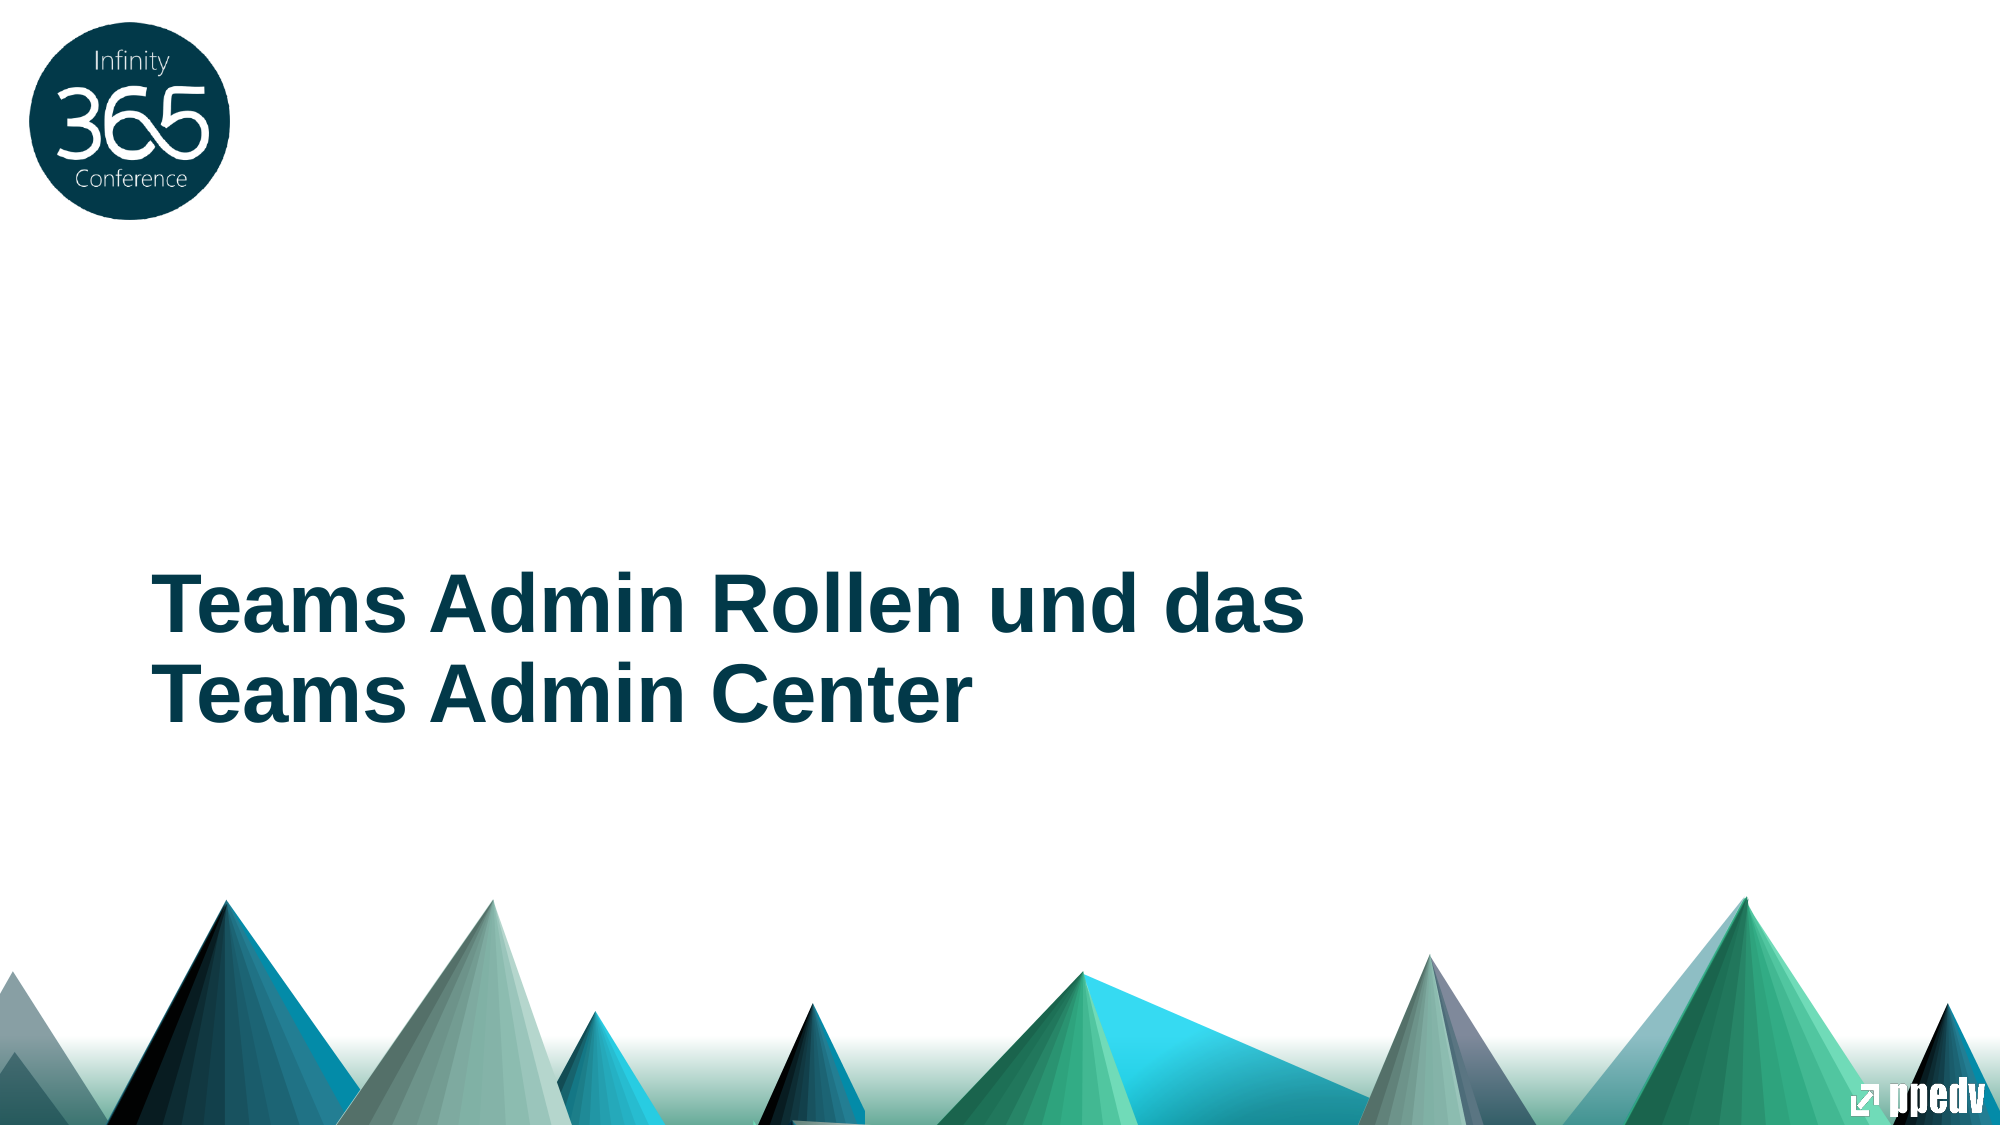

# Teams Admin Rollen und das Teams Admin Center